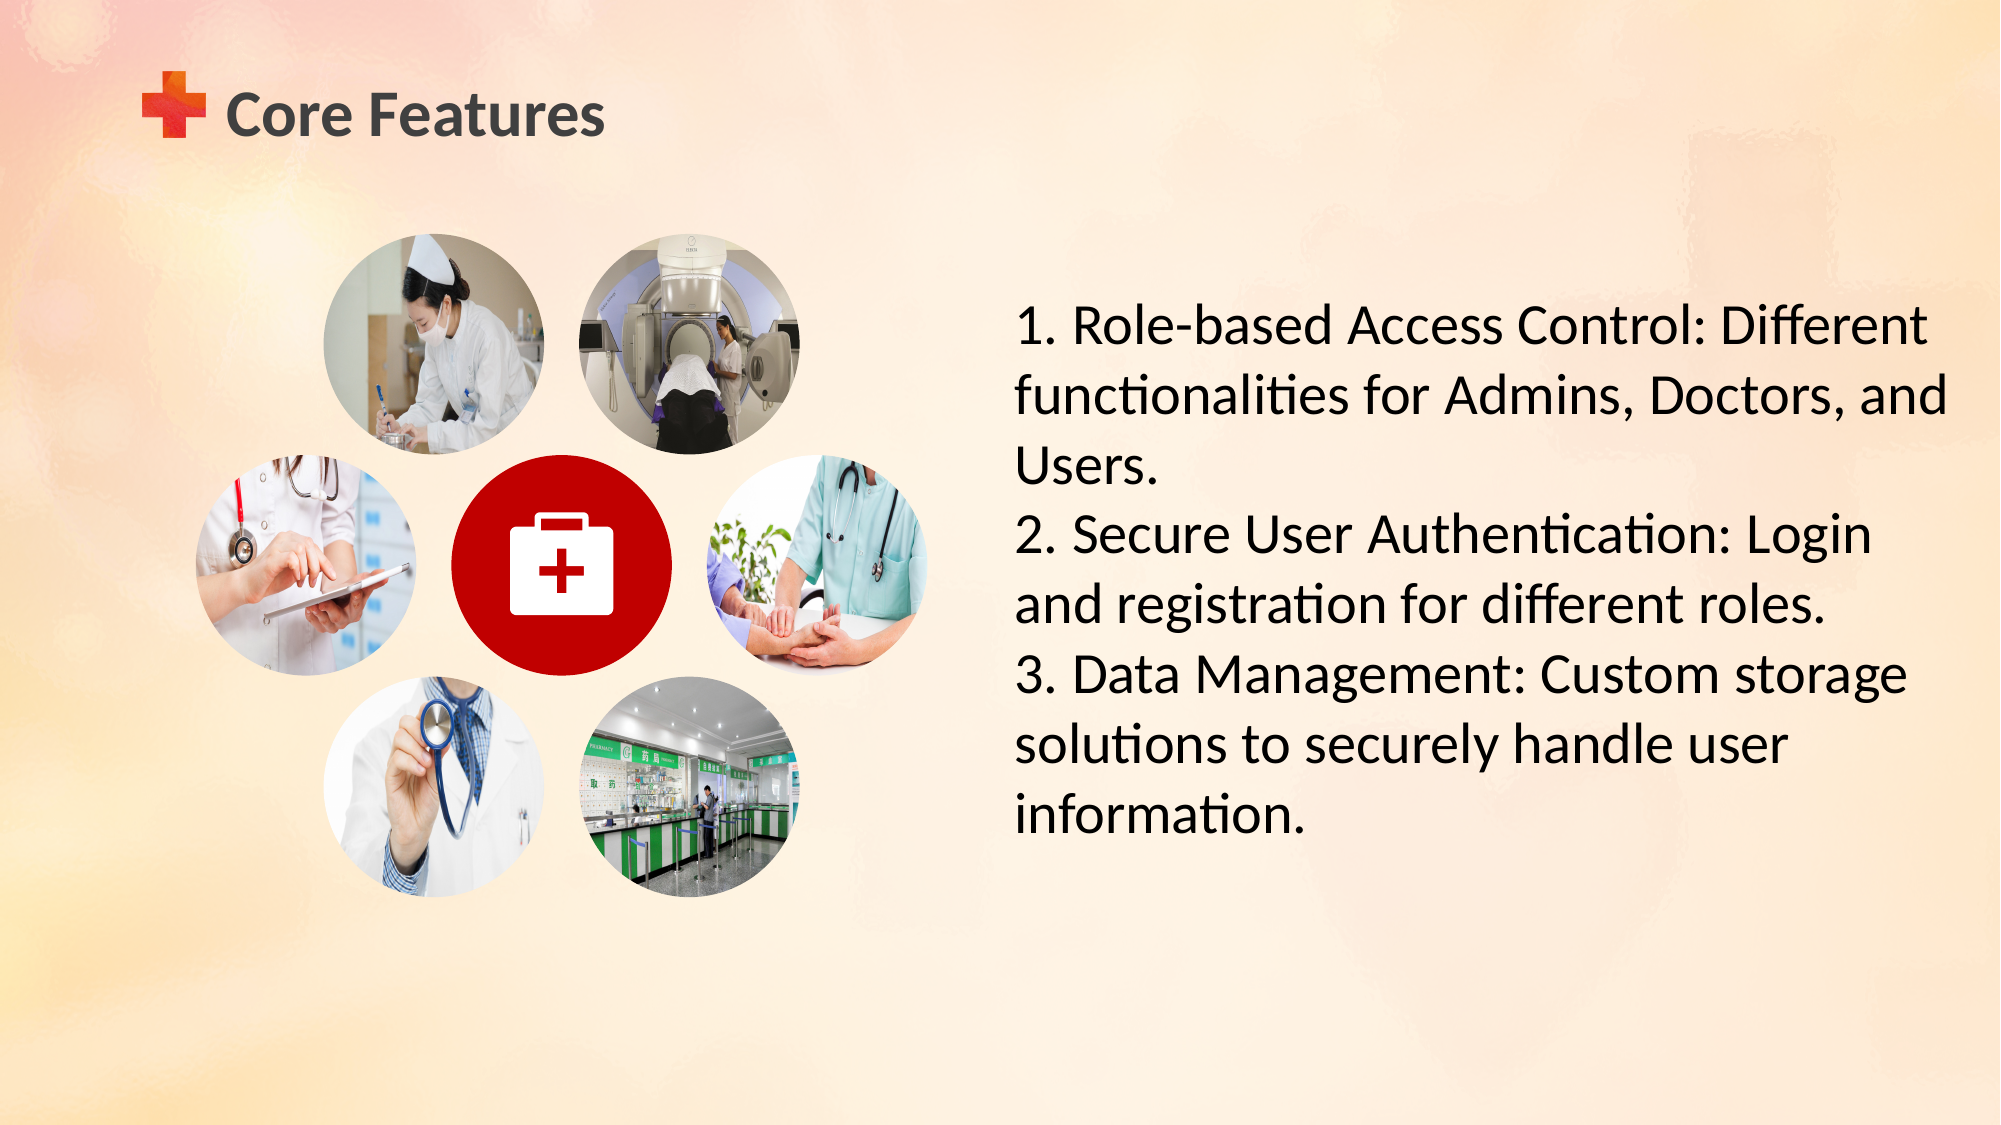

Core Features

1. Role-based Access Control: Different functionalities for Admins, Doctors, and Users.
2. Secure User Authentication: Login and registration for different roles.
3. Data Management: Custom storage solutions to securely handle user information.